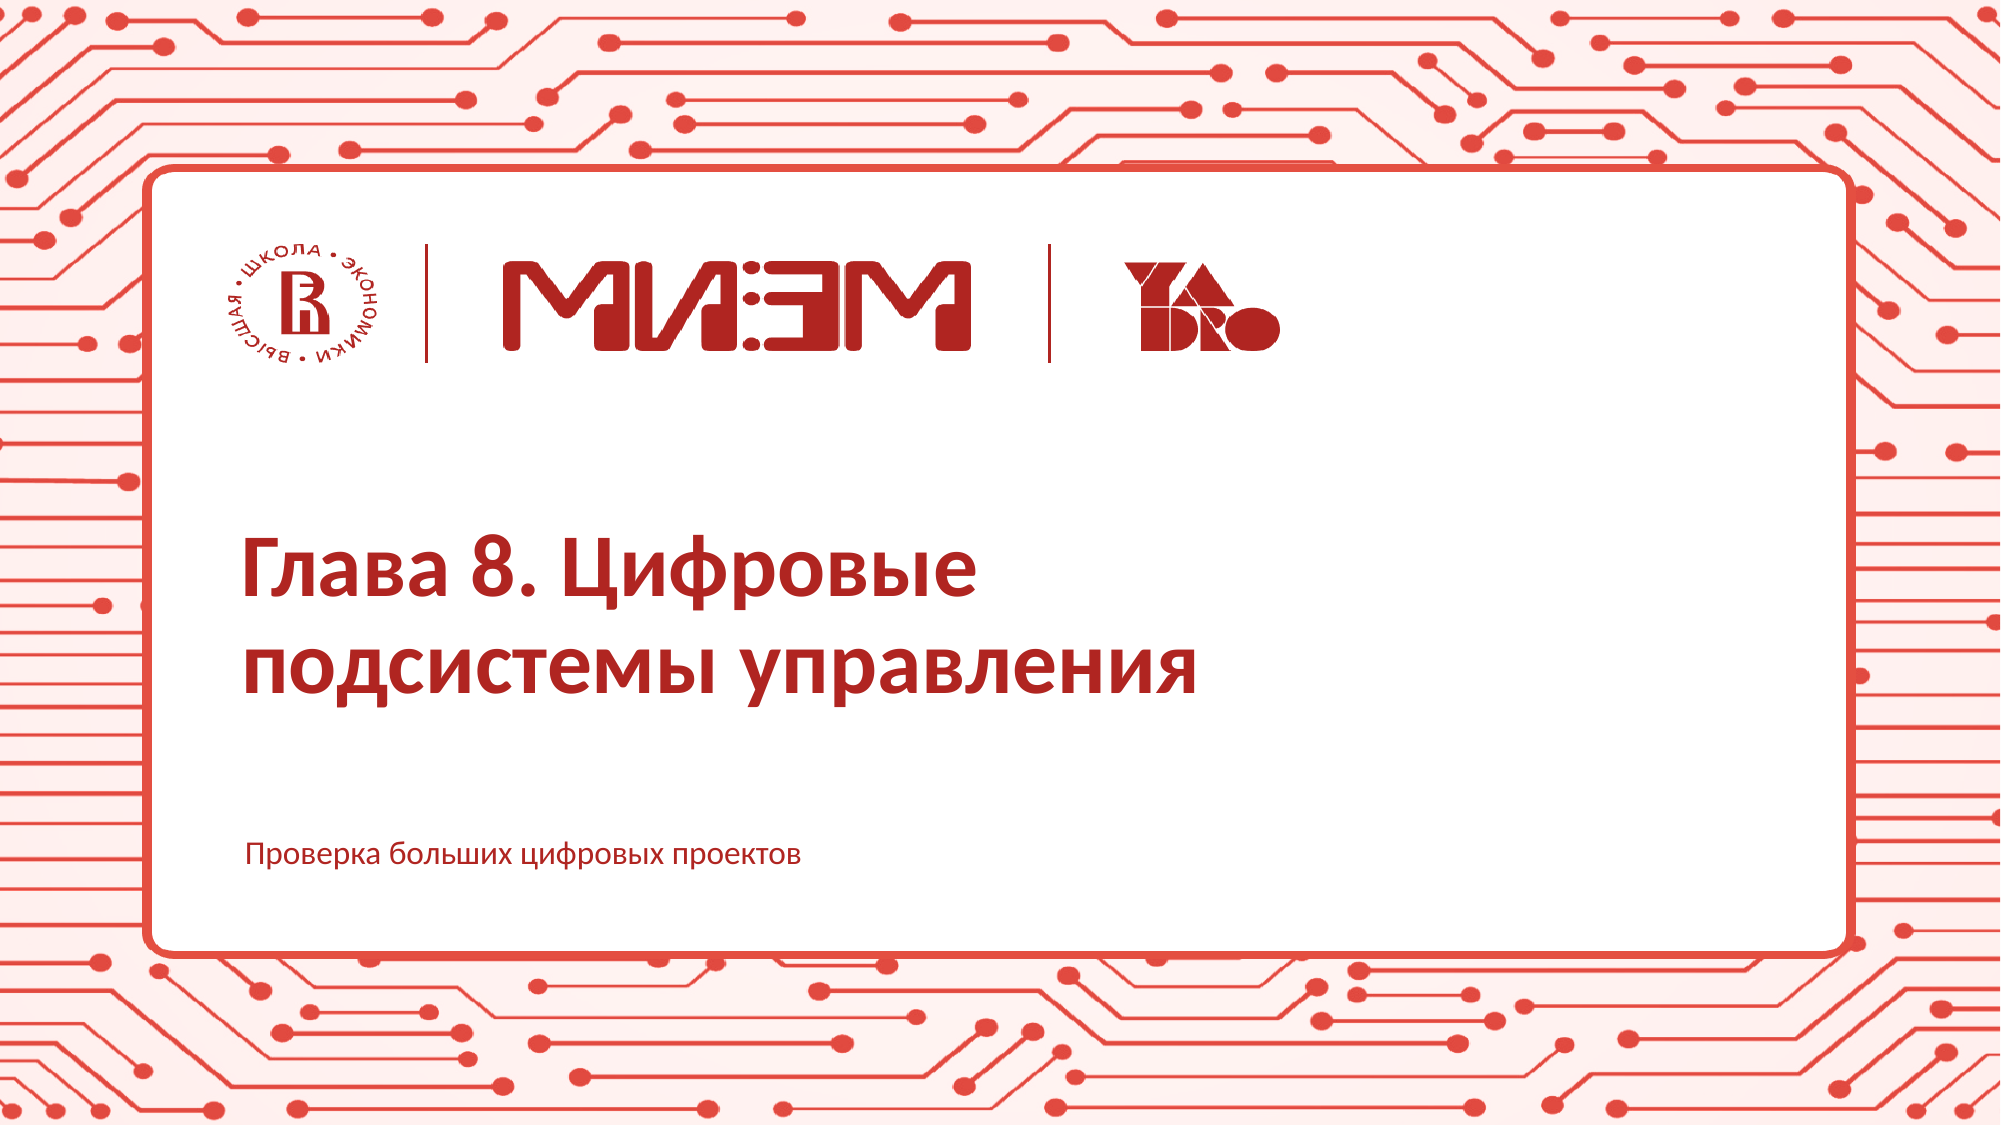

# Глава 8. Цифровые подсистемы управления
Проверка больших цифровых проектов